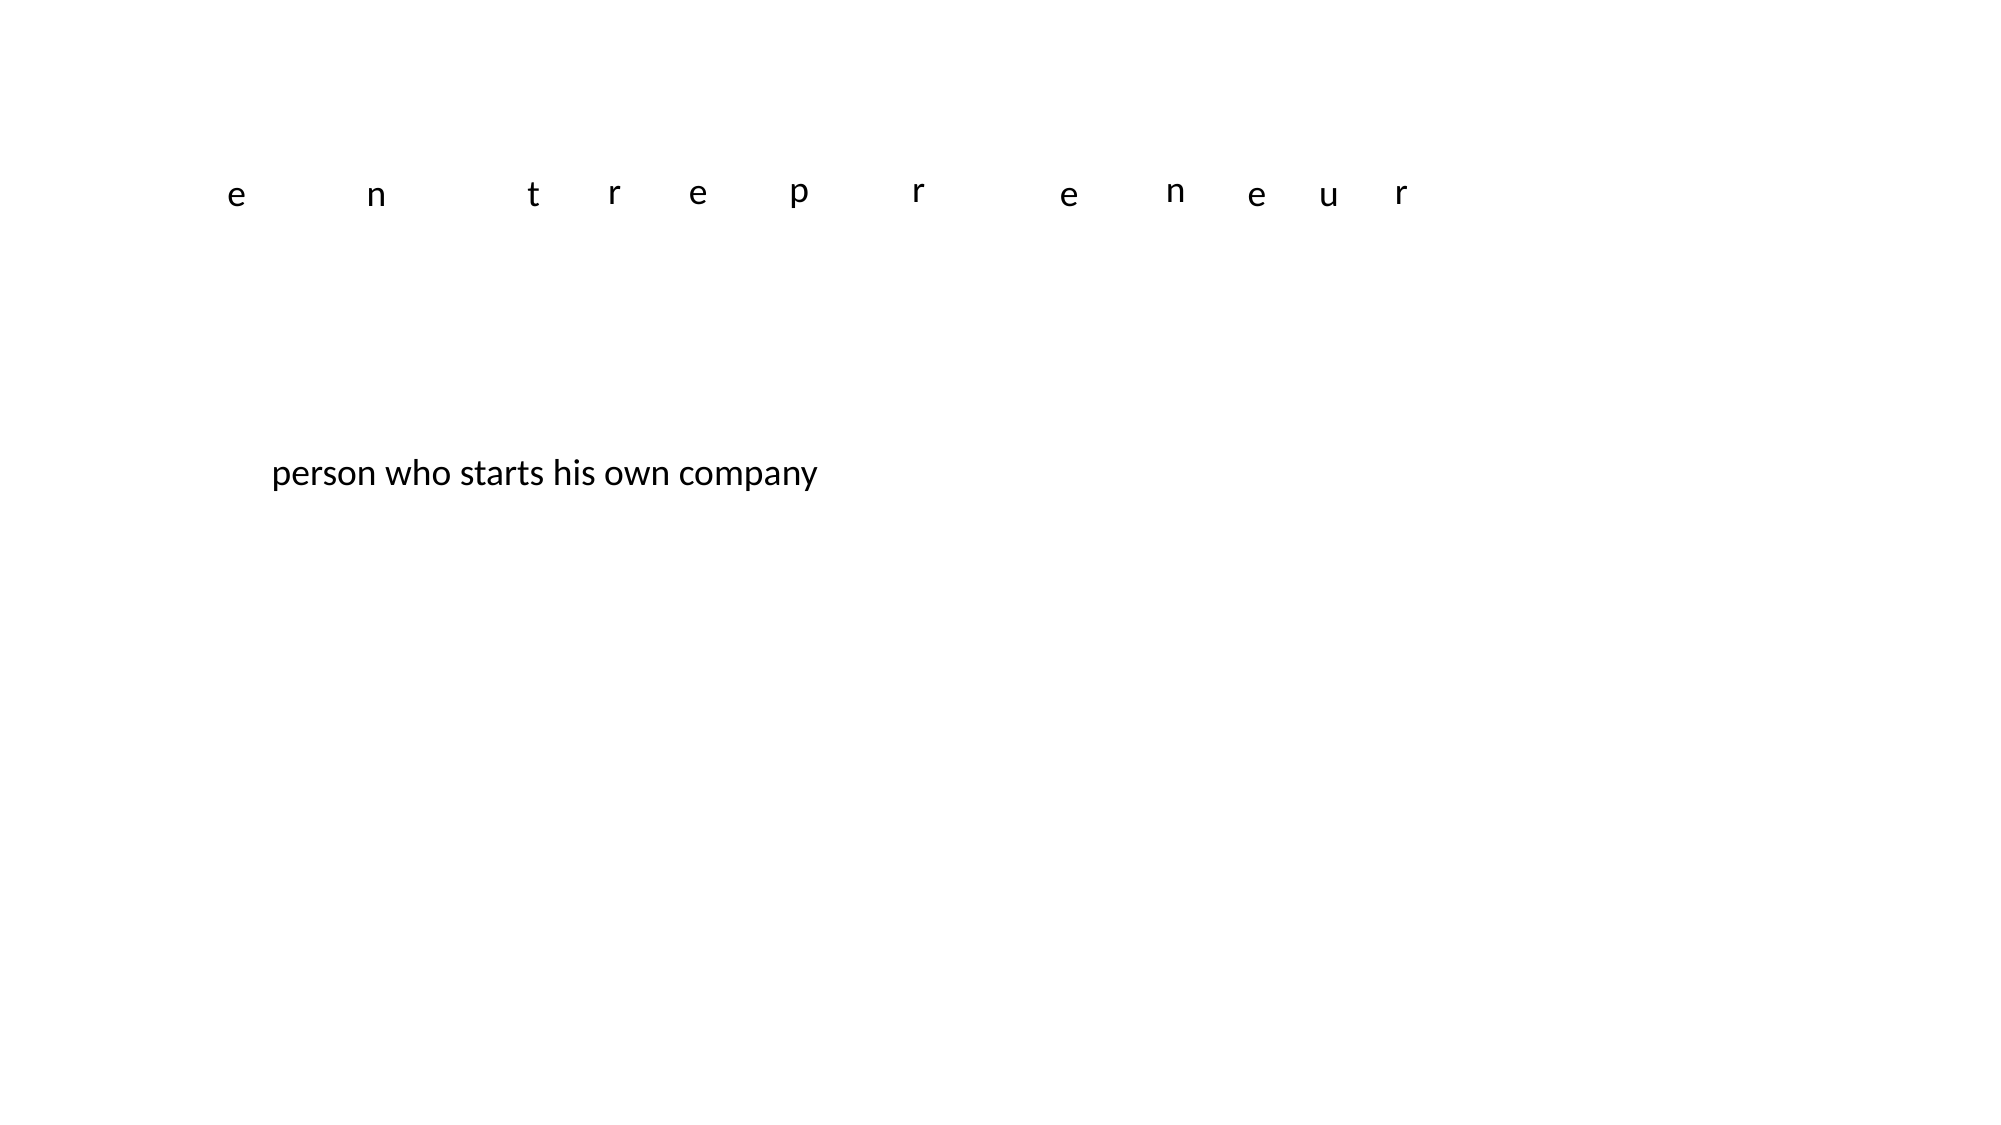

n
p
r
r
e
r
e
n
t
e
e
u
person who starts his own company